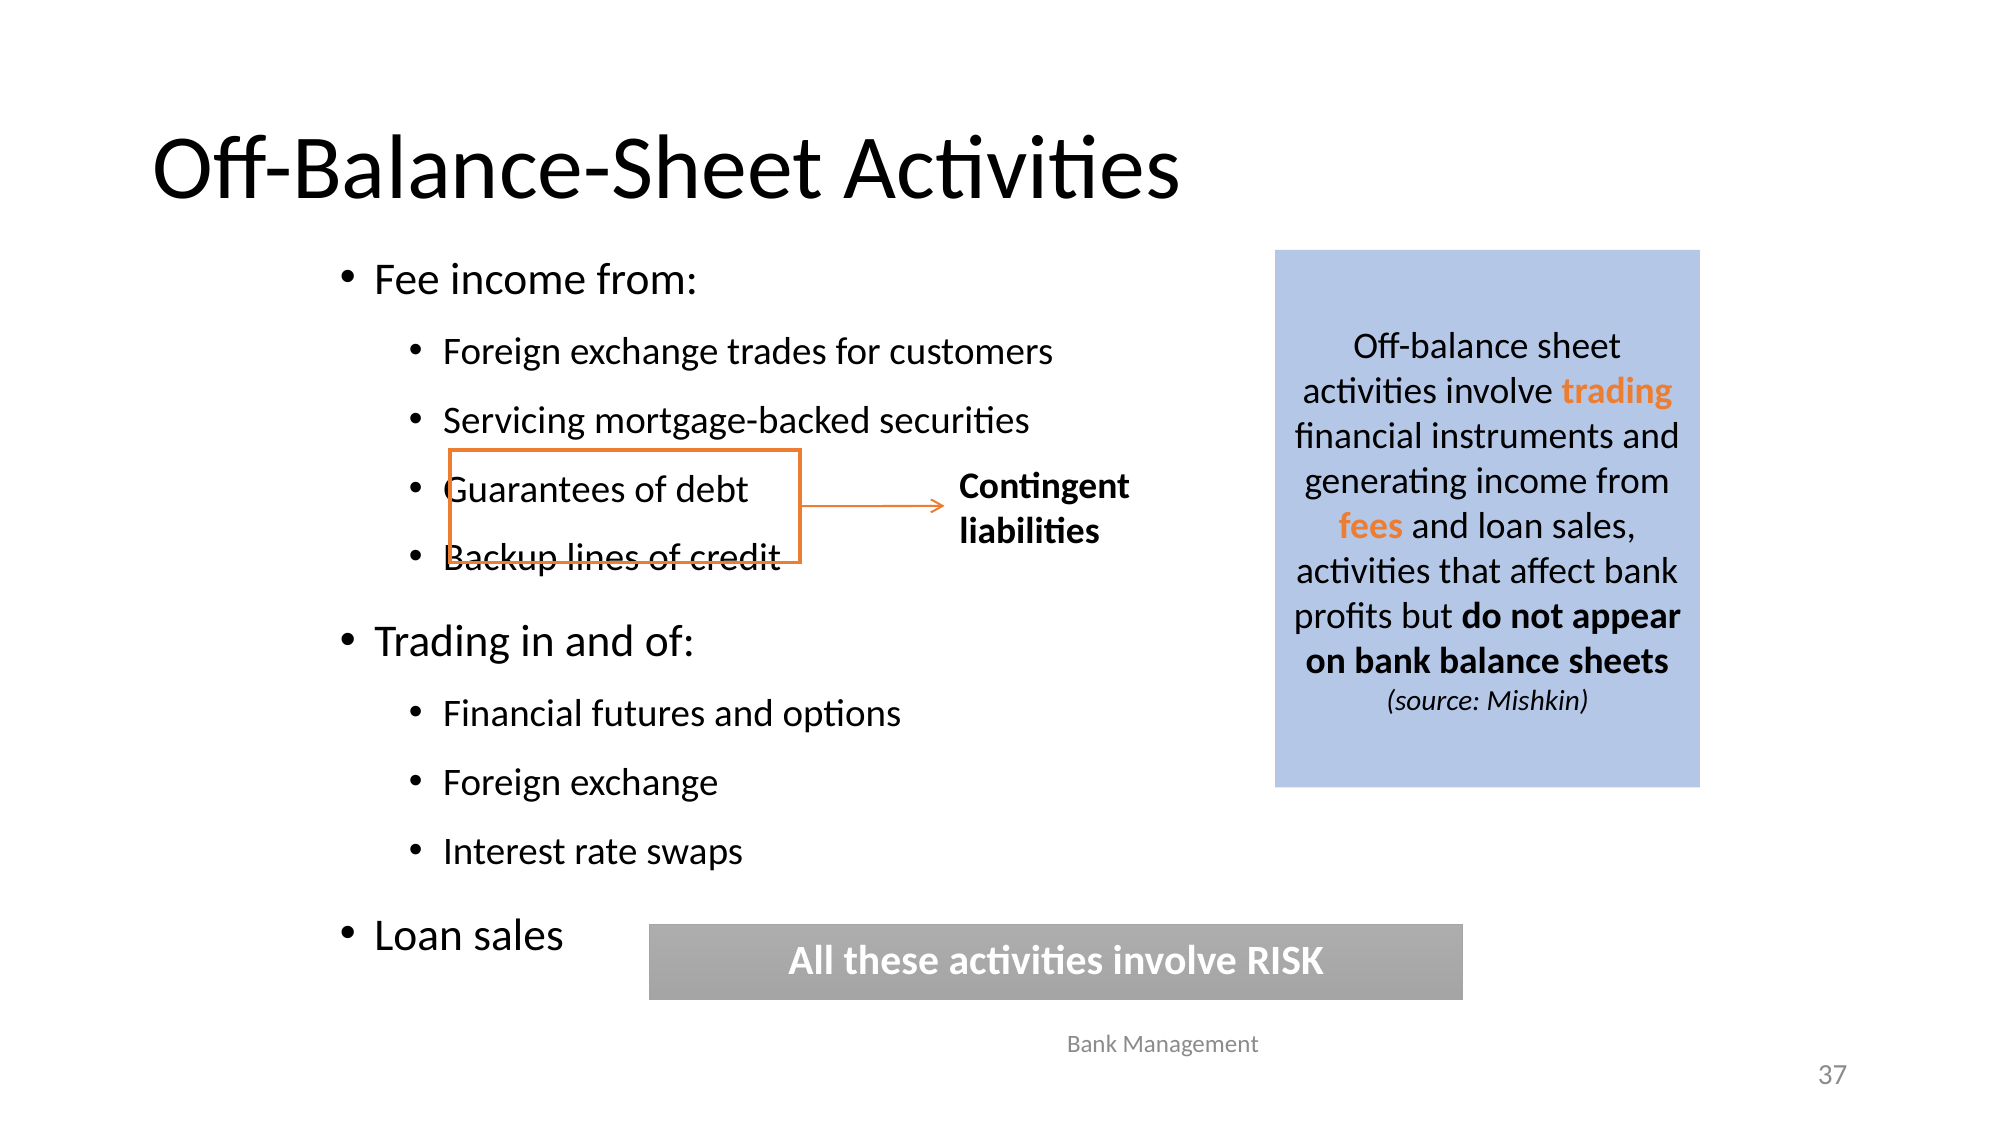

# Off-Balance-Sheet Activities
Fee income from:
Foreign exchange trades for customers
Servicing mortgage-backed securities
Guarantees of debt
Backup lines of credit
Trading in and of:
Financial futures and options
Foreign exchange
Interest rate swaps
Loan sales
Off-balance sheet activities involve trading financial instruments and generating income from fees and loan sales, activities that affect bank profits but do not appear on bank balance sheets
(source: Mishkin)
Contingent
liabilities

All these activities involve RISK
Bank Management
37